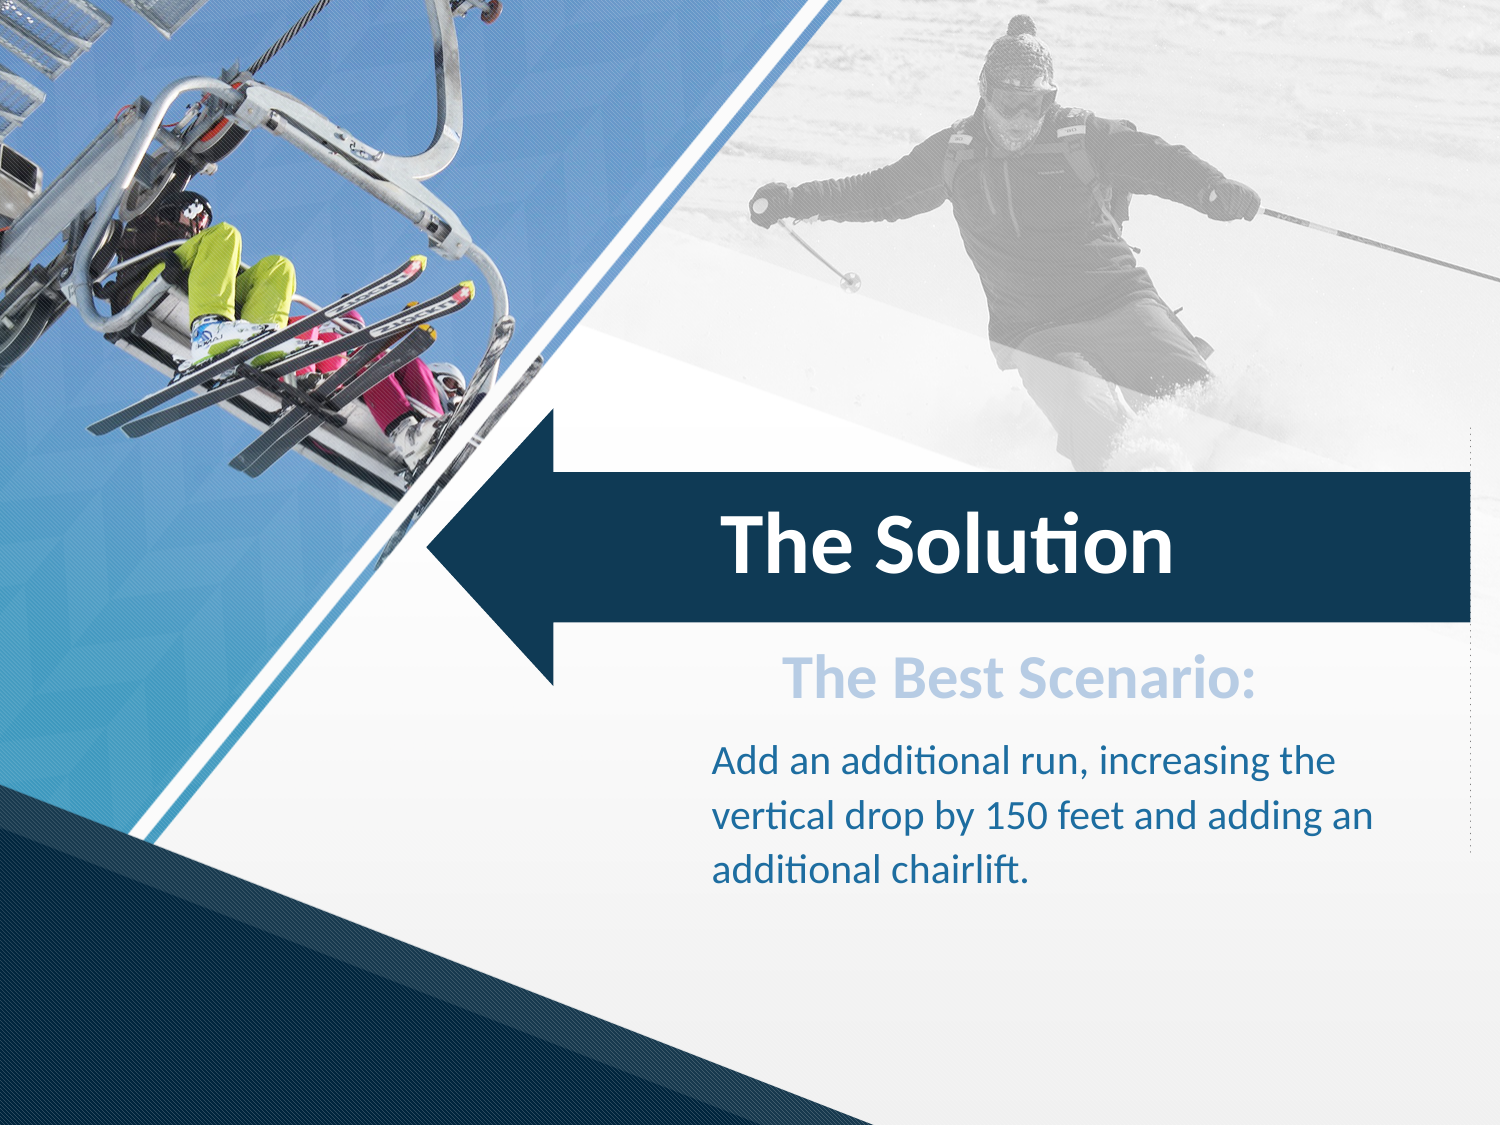

The Solution
The Best Scenario:
Add an additional run, increasing the vertical drop by 150 feet and adding an additional chairlift.